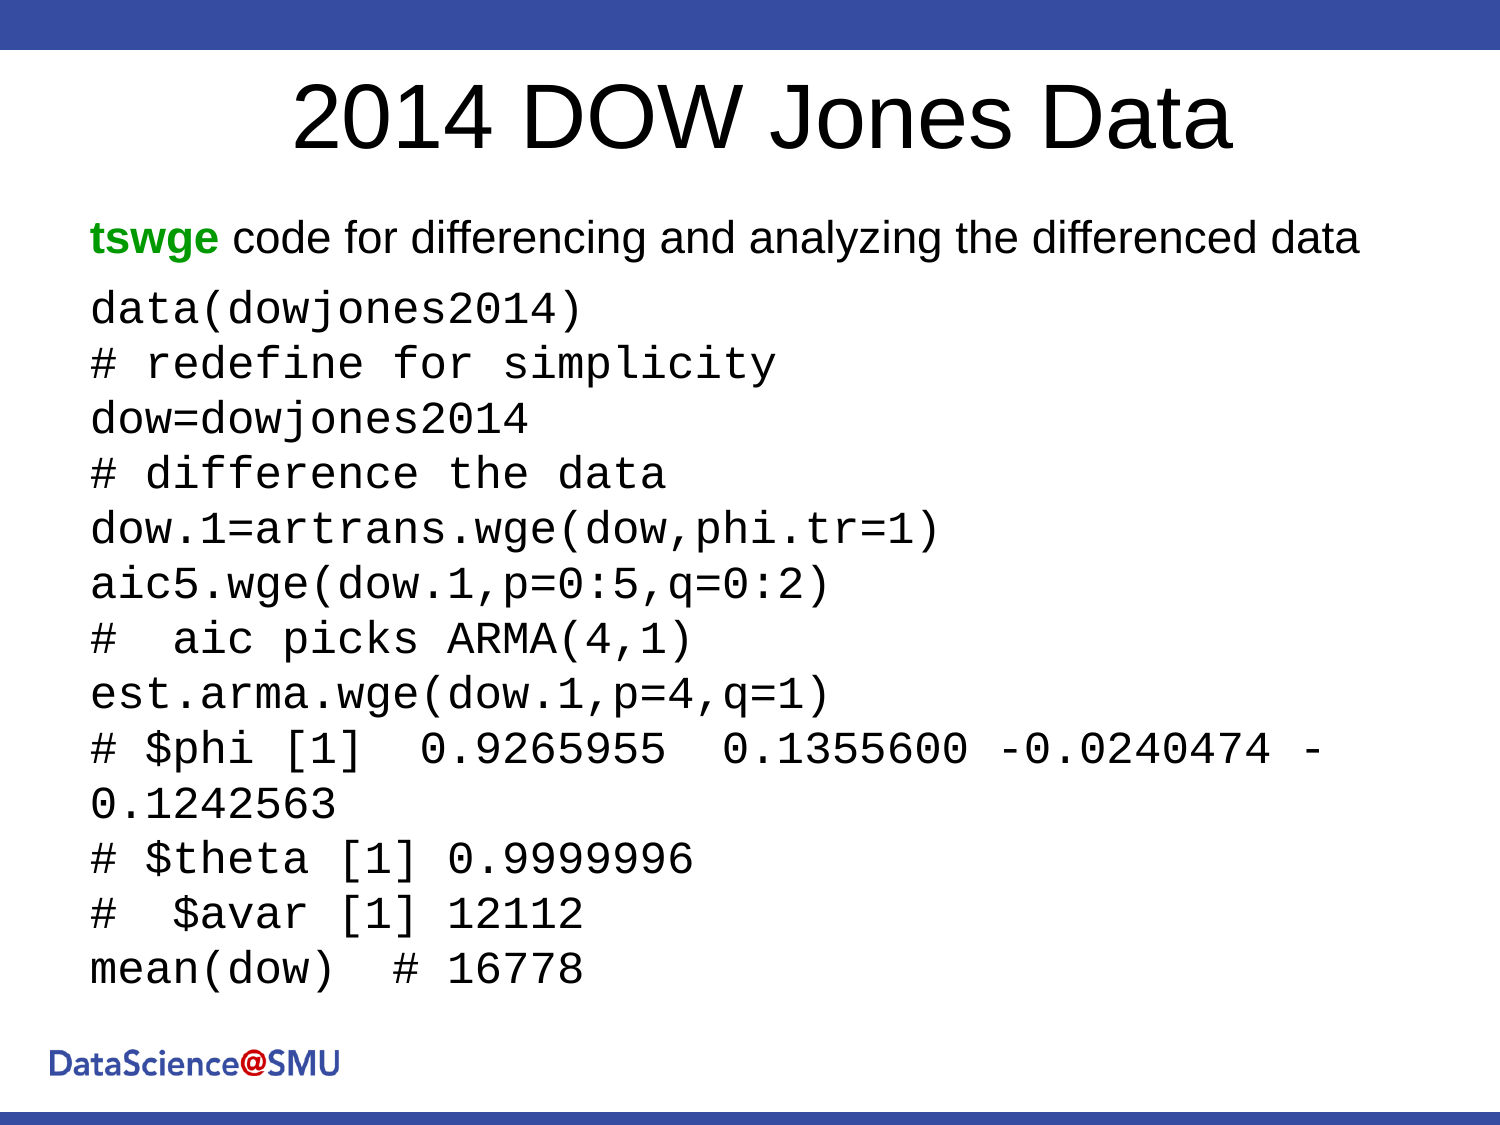

2014 DOW Jones Data
tswge code for differencing and analyzing the differenced data
data(dowjones2014)
# redefine for simplicity
dow=dowjones2014
# difference the data
dow.1=artrans.wge(dow,phi.tr=1)
aic5.wge(dow.1,p=0:5,q=0:2)
#  aic picks ARMA(4,1)
est.arma.wge(dow.1,p=4,q=1)
# $phi [1]  0.9265955  0.1355600 -0.0240474 -0.1242563
# $theta [1] 0.9999996
#  $avar [1] 12112
mean(dow)  # 16778